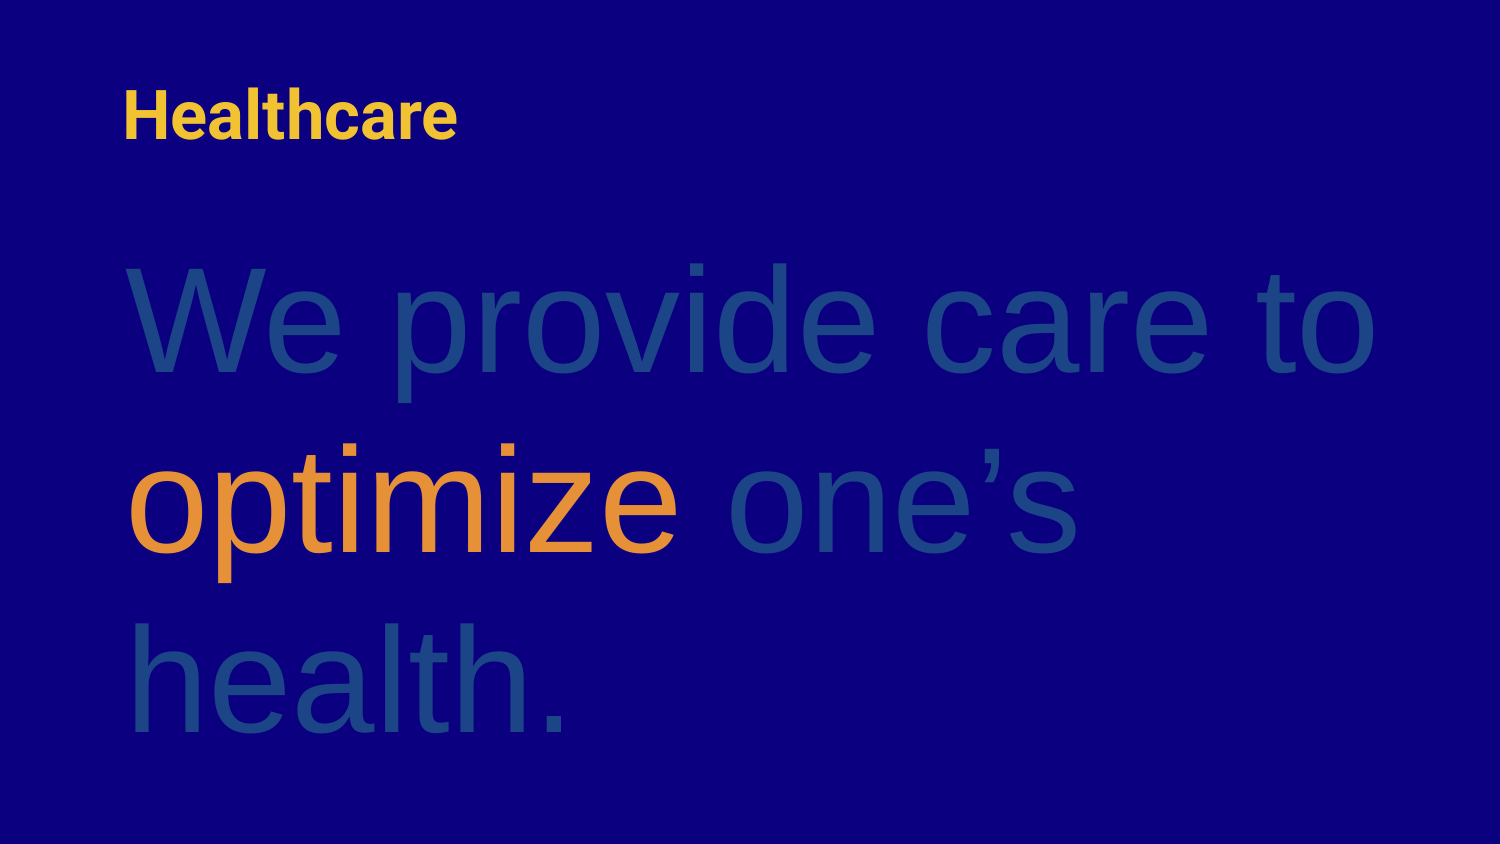

# Healthcare
We provide care to optimize one’s health.